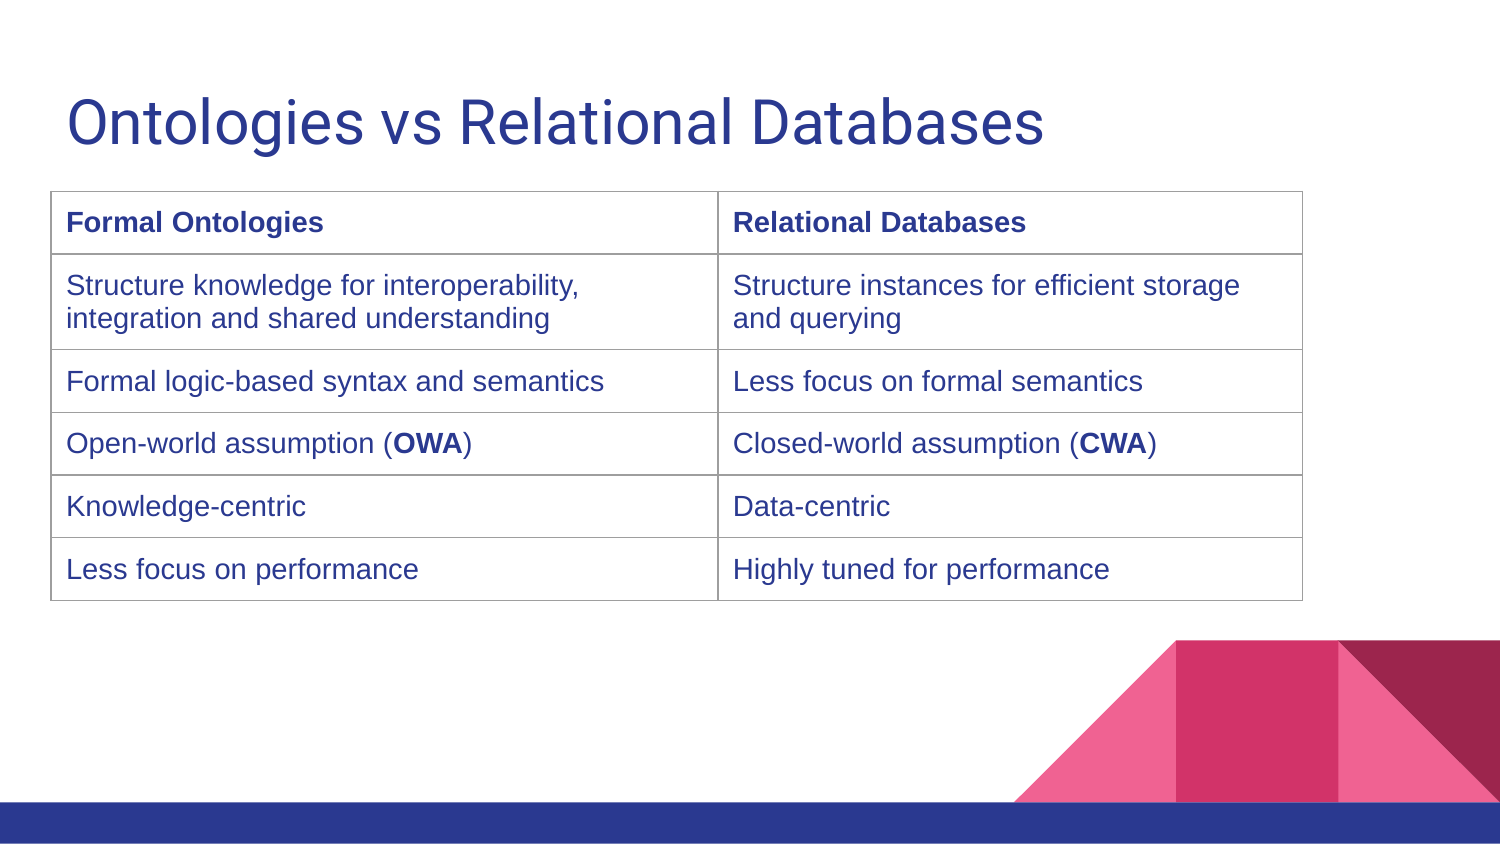

# Ontologies vs Relational Databases
| Formal Ontologies | Relational Databases |
| --- | --- |
| Structure knowledge for interoperability, integration and shared understanding | Structure instances for efficient storage and querying |
| Formal logic-based syntax and semantics | Less focus on formal semantics |
| Open-world assumption (OWA) | Closed-world assumption (CWA) |
| Knowledge-centric | Data-centric |
| Less focus on performance | Highly tuned for performance |